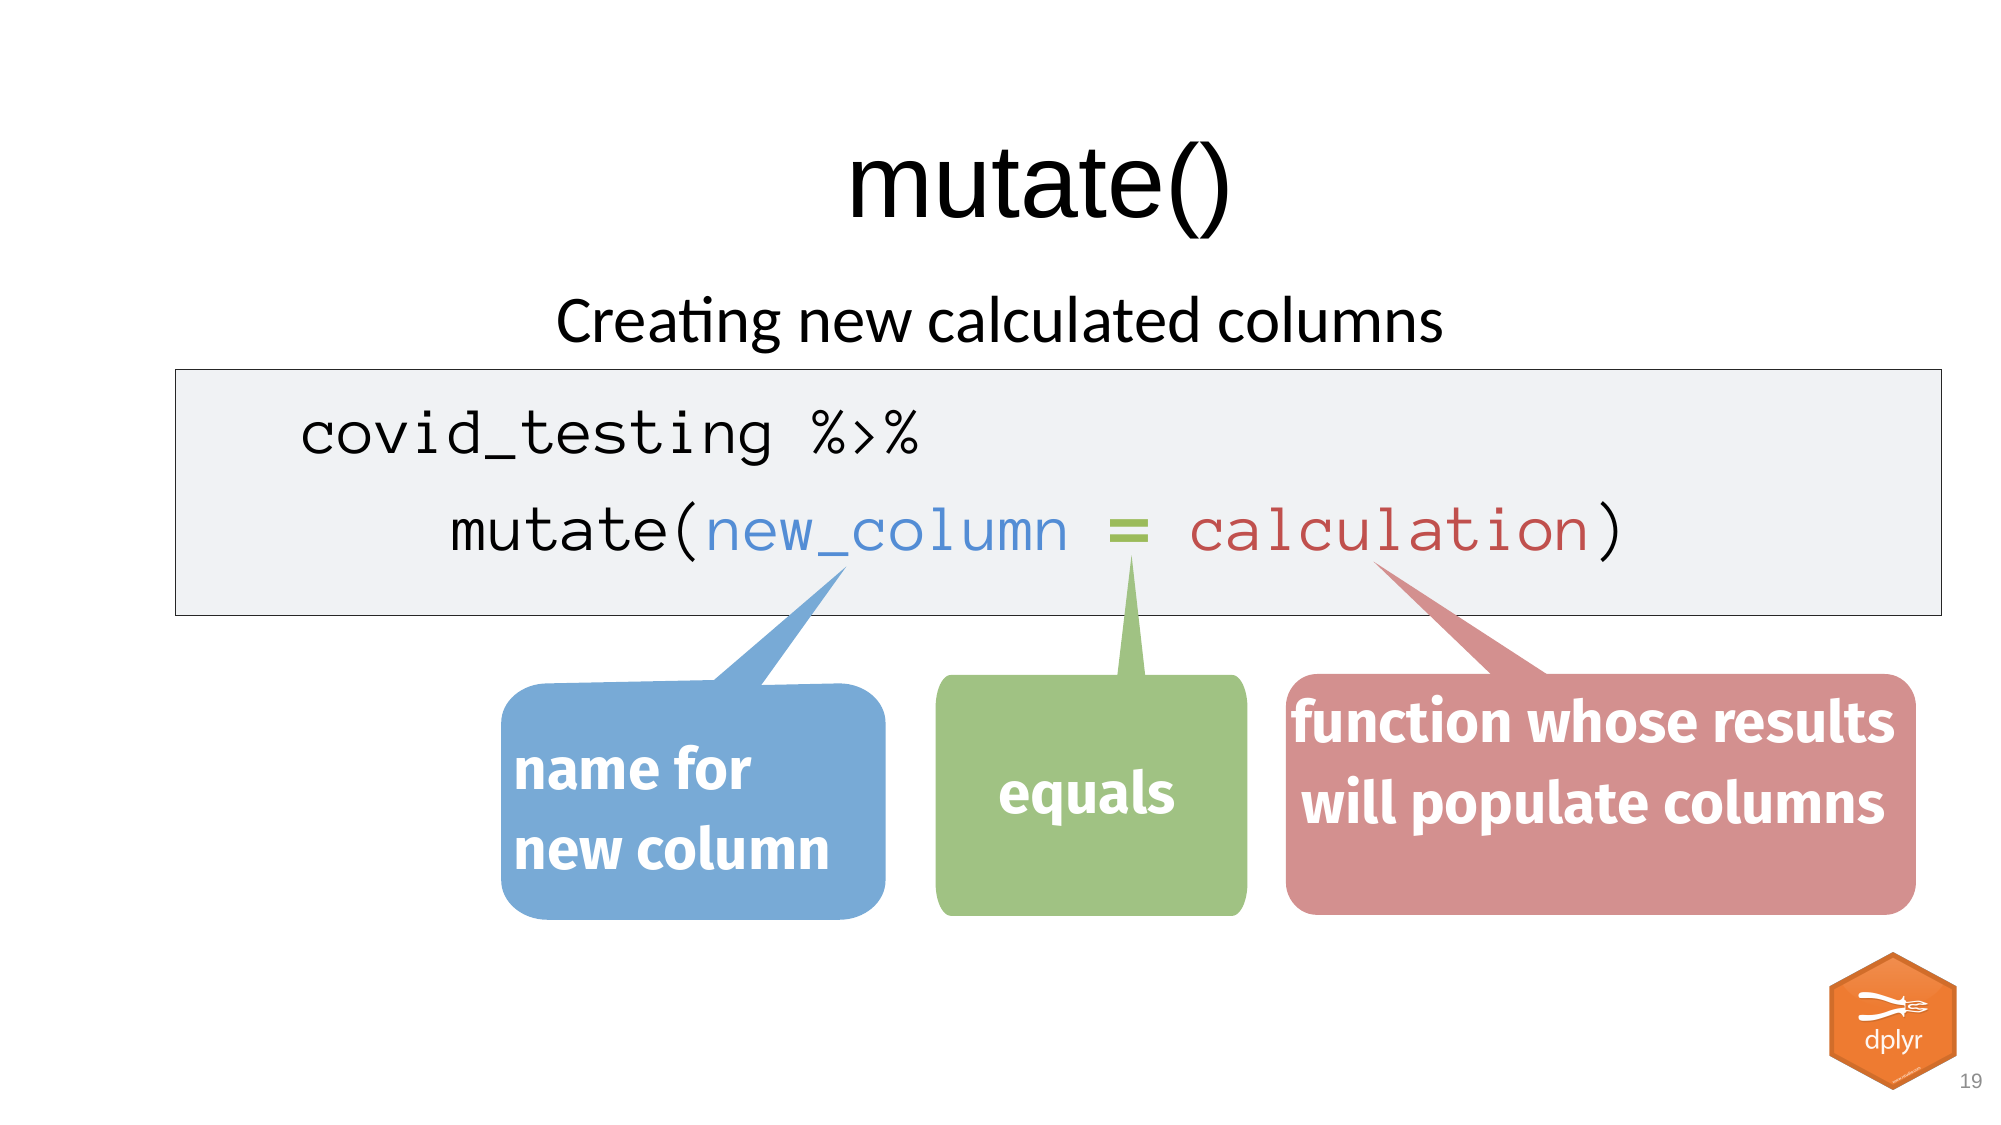

# mutate()
Creating new calculated columns

covid_testing %>%
	mutate(new_column = calculation)

function whose results will populate columns
name for
new column
equals

19